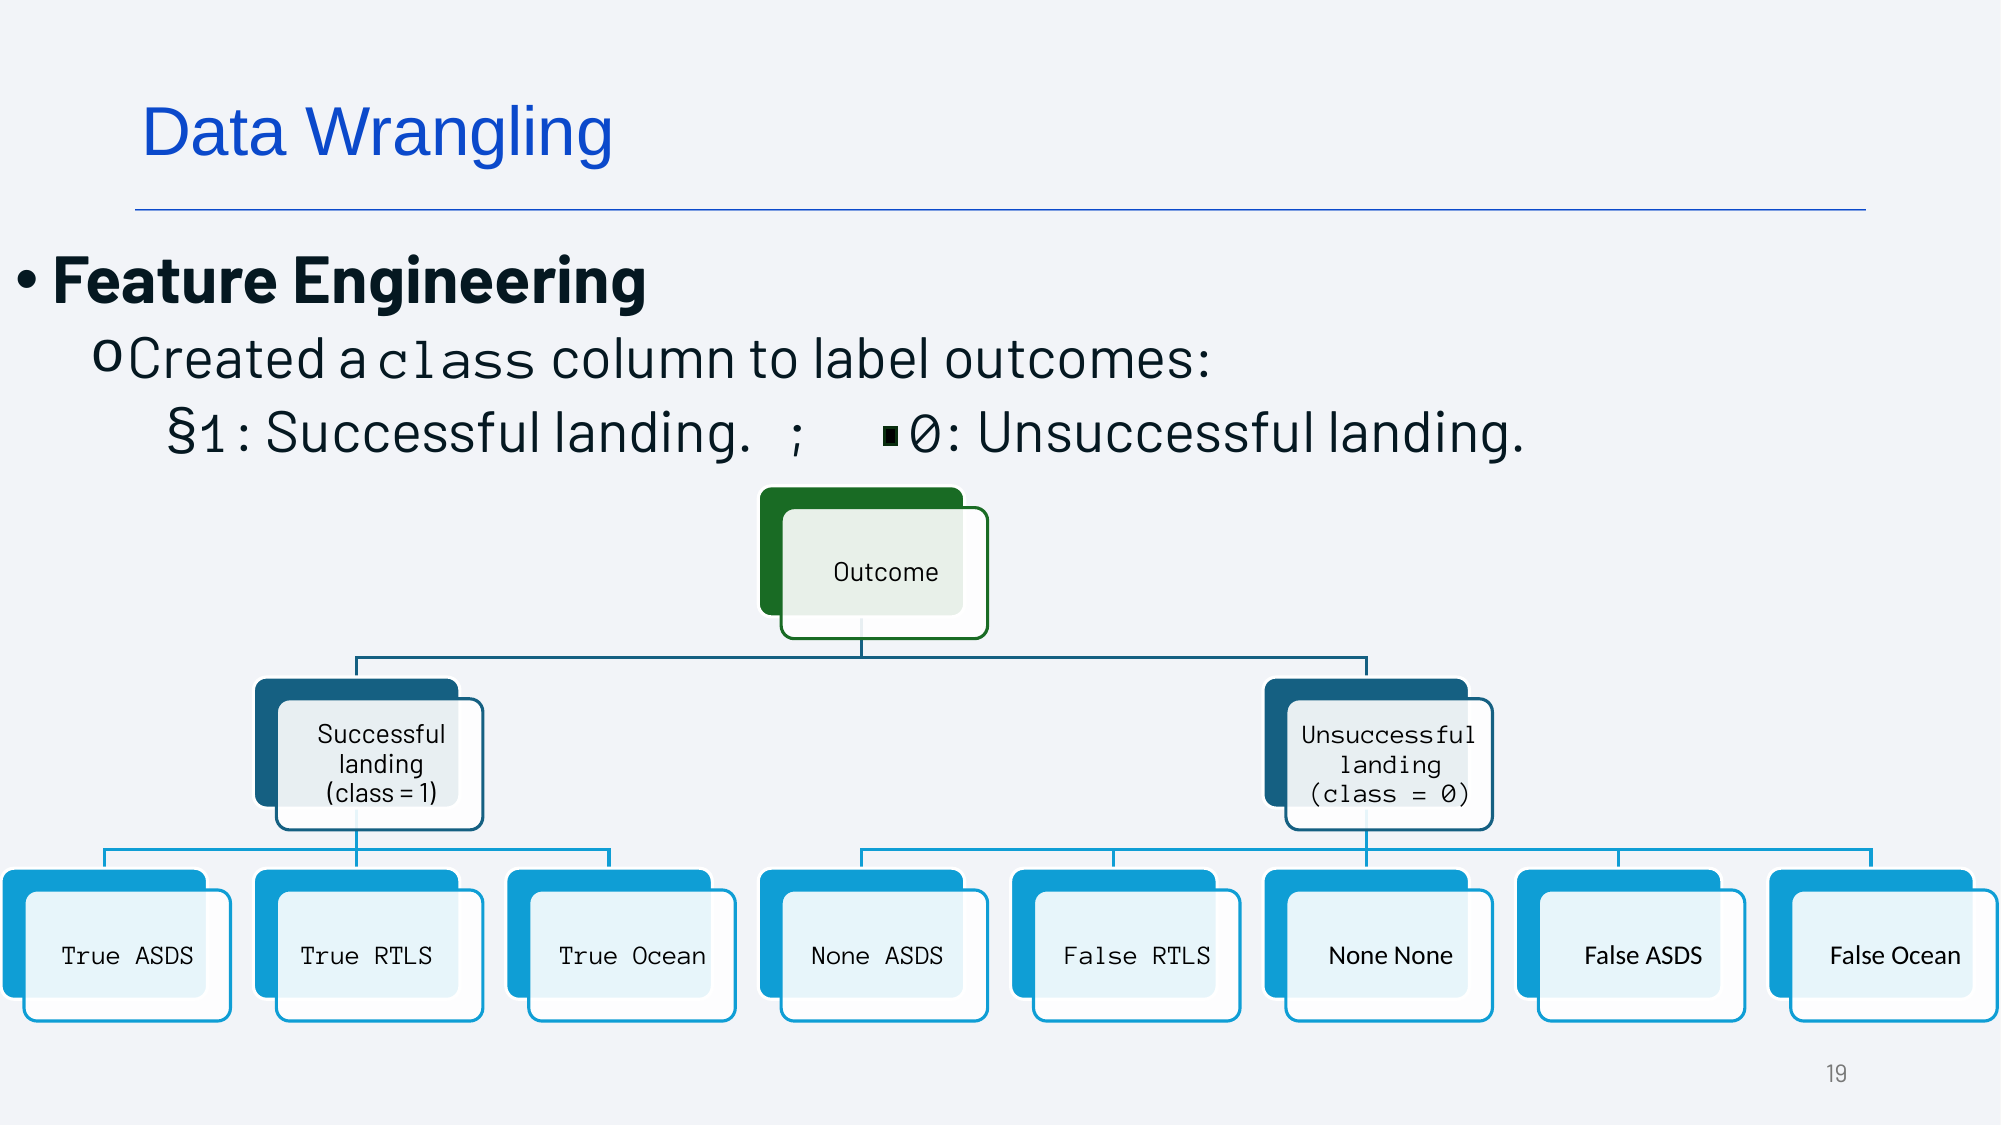

Data Wrangling
Feature Engineering
Created a class column to label outcomes:
1: Successful landing.   ;         0: Unsuccessful landing.

Outcome
Successful landing
(class = 1)
True ASDS
True RTLS
True Ocean
Unsuccessful landing
(class = 0)
None ASDS
False RTLS
None None
False ASDS
False Ocean

19